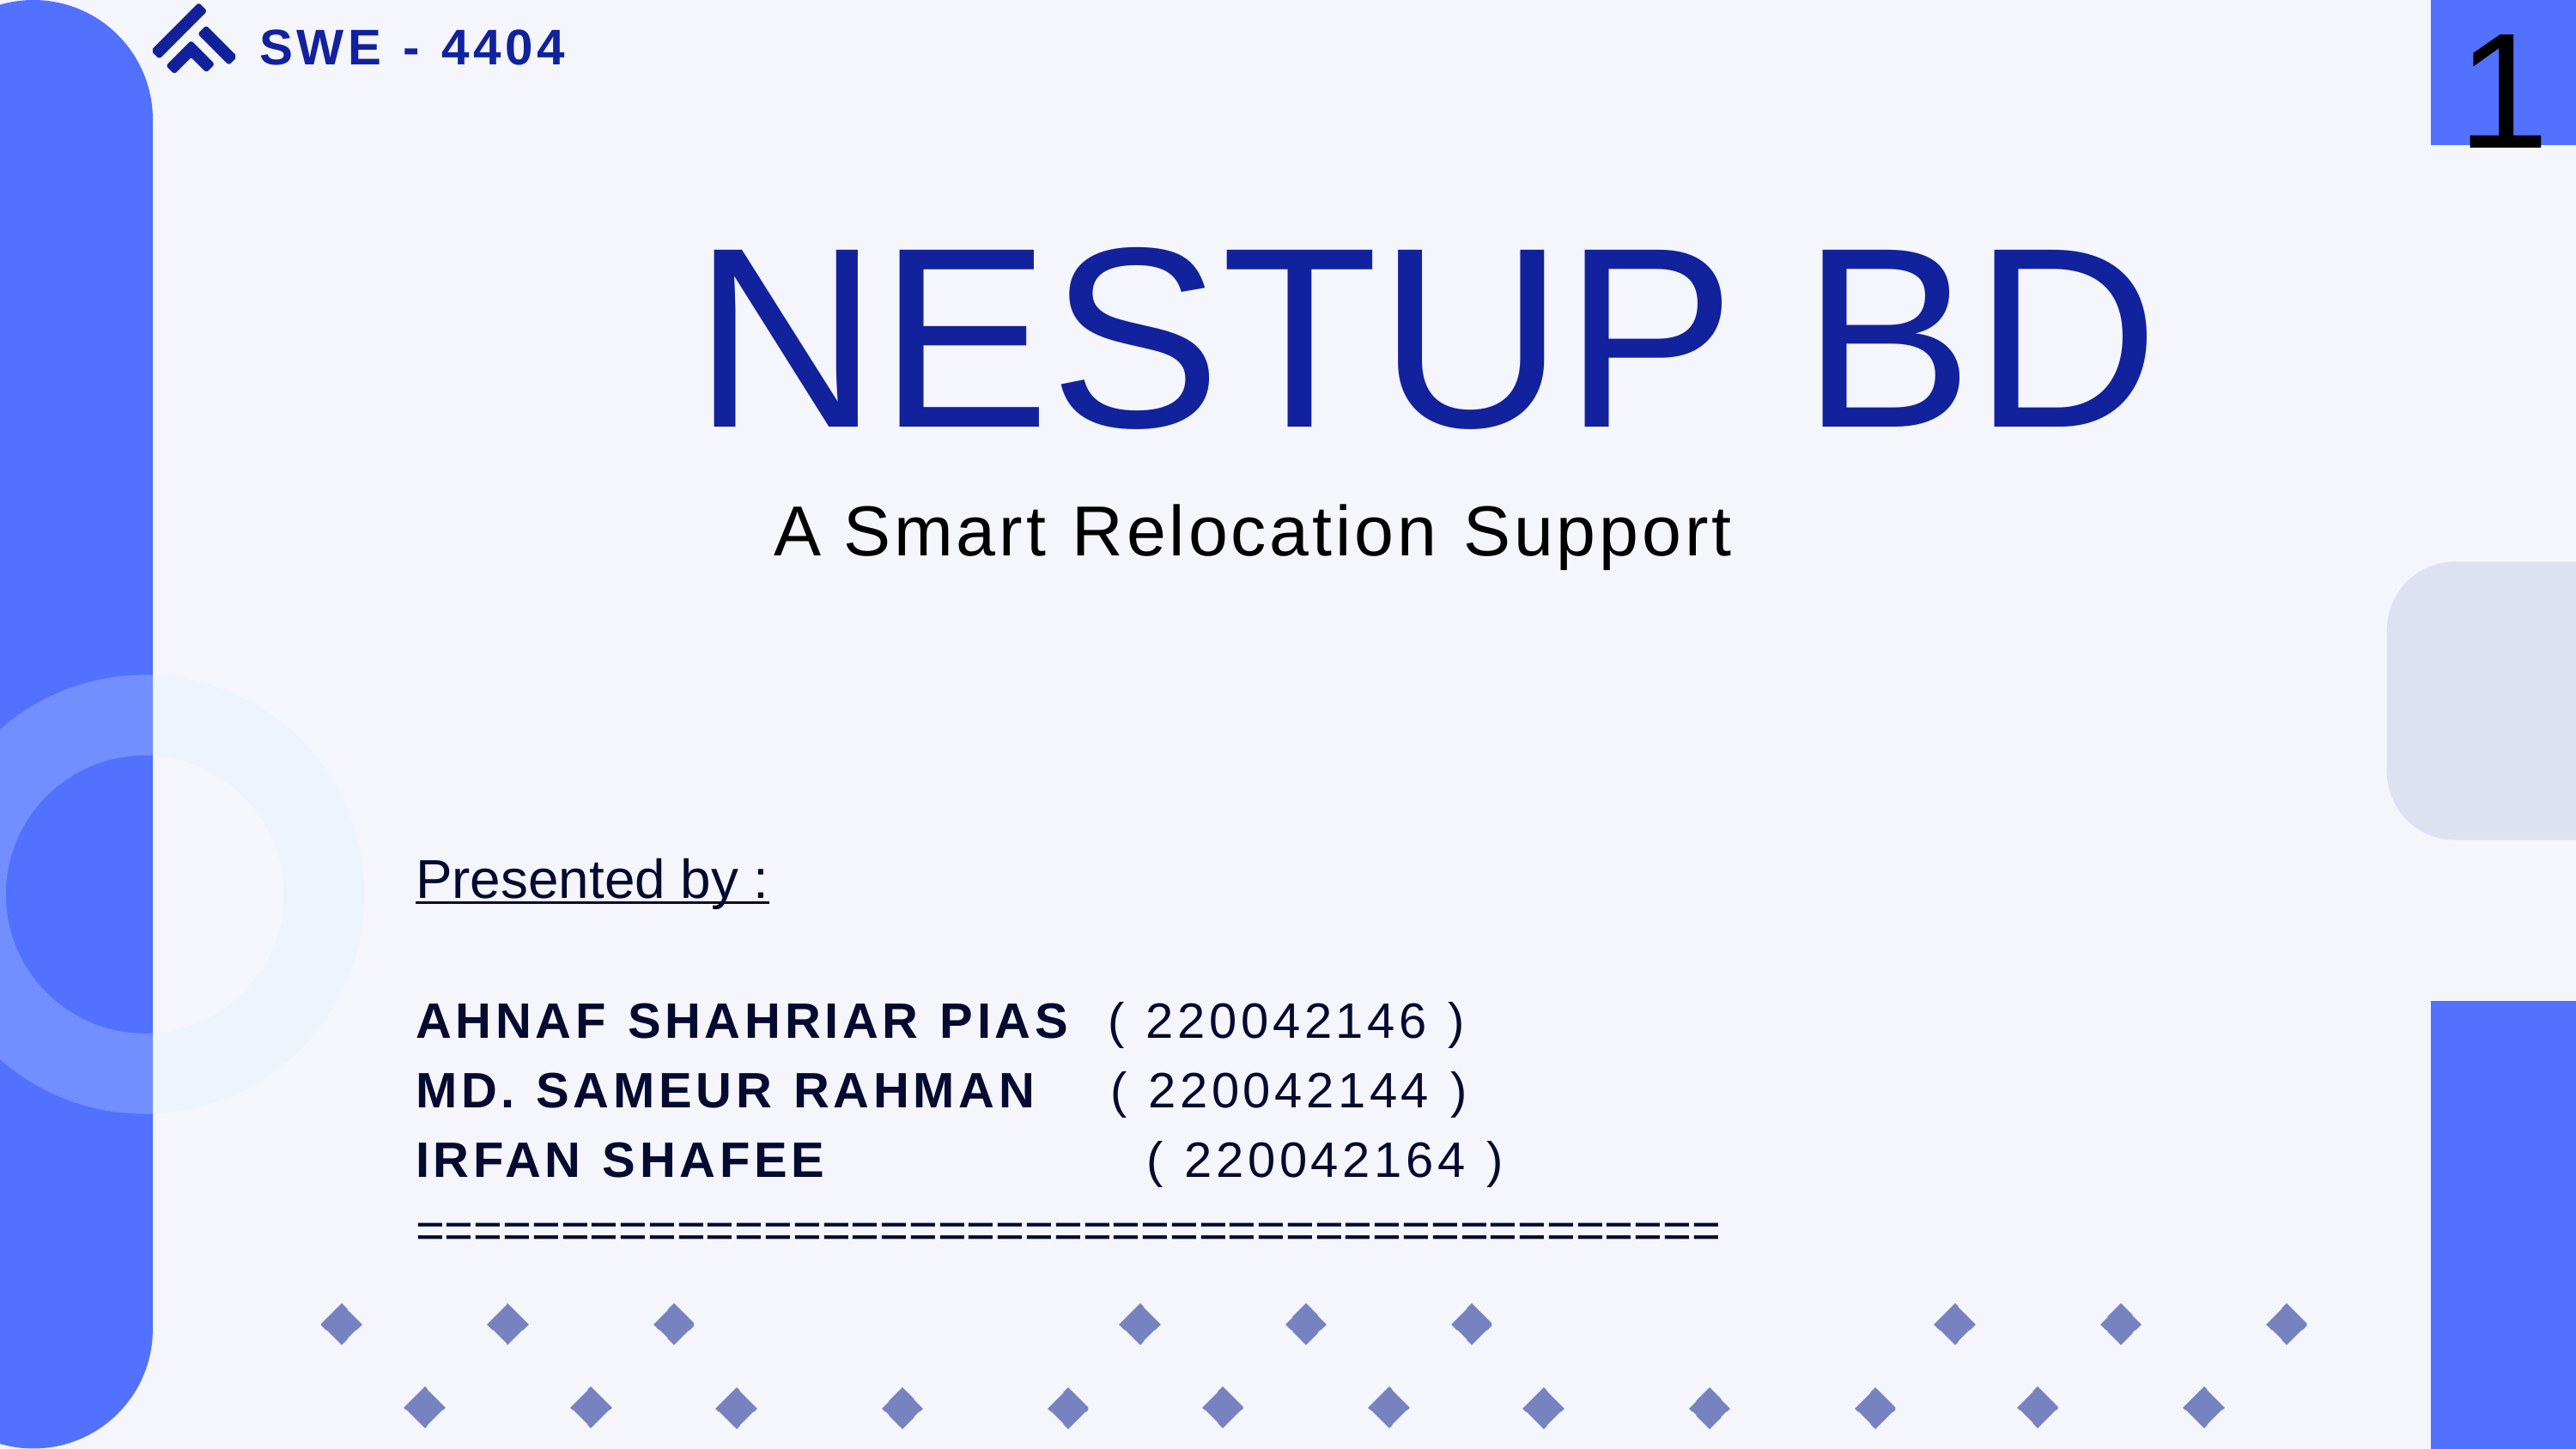

1

SWE - 4404
NESTUP BD
  A Smart Relocation Support

Presented by :

AHNAF SHAHRIAR PIAS  ( 220042146 )
MD. SAMEUR RAHMAN    ( 220042144 )
IRFAN SHAFEE                  ( 220042164 )
=============================================